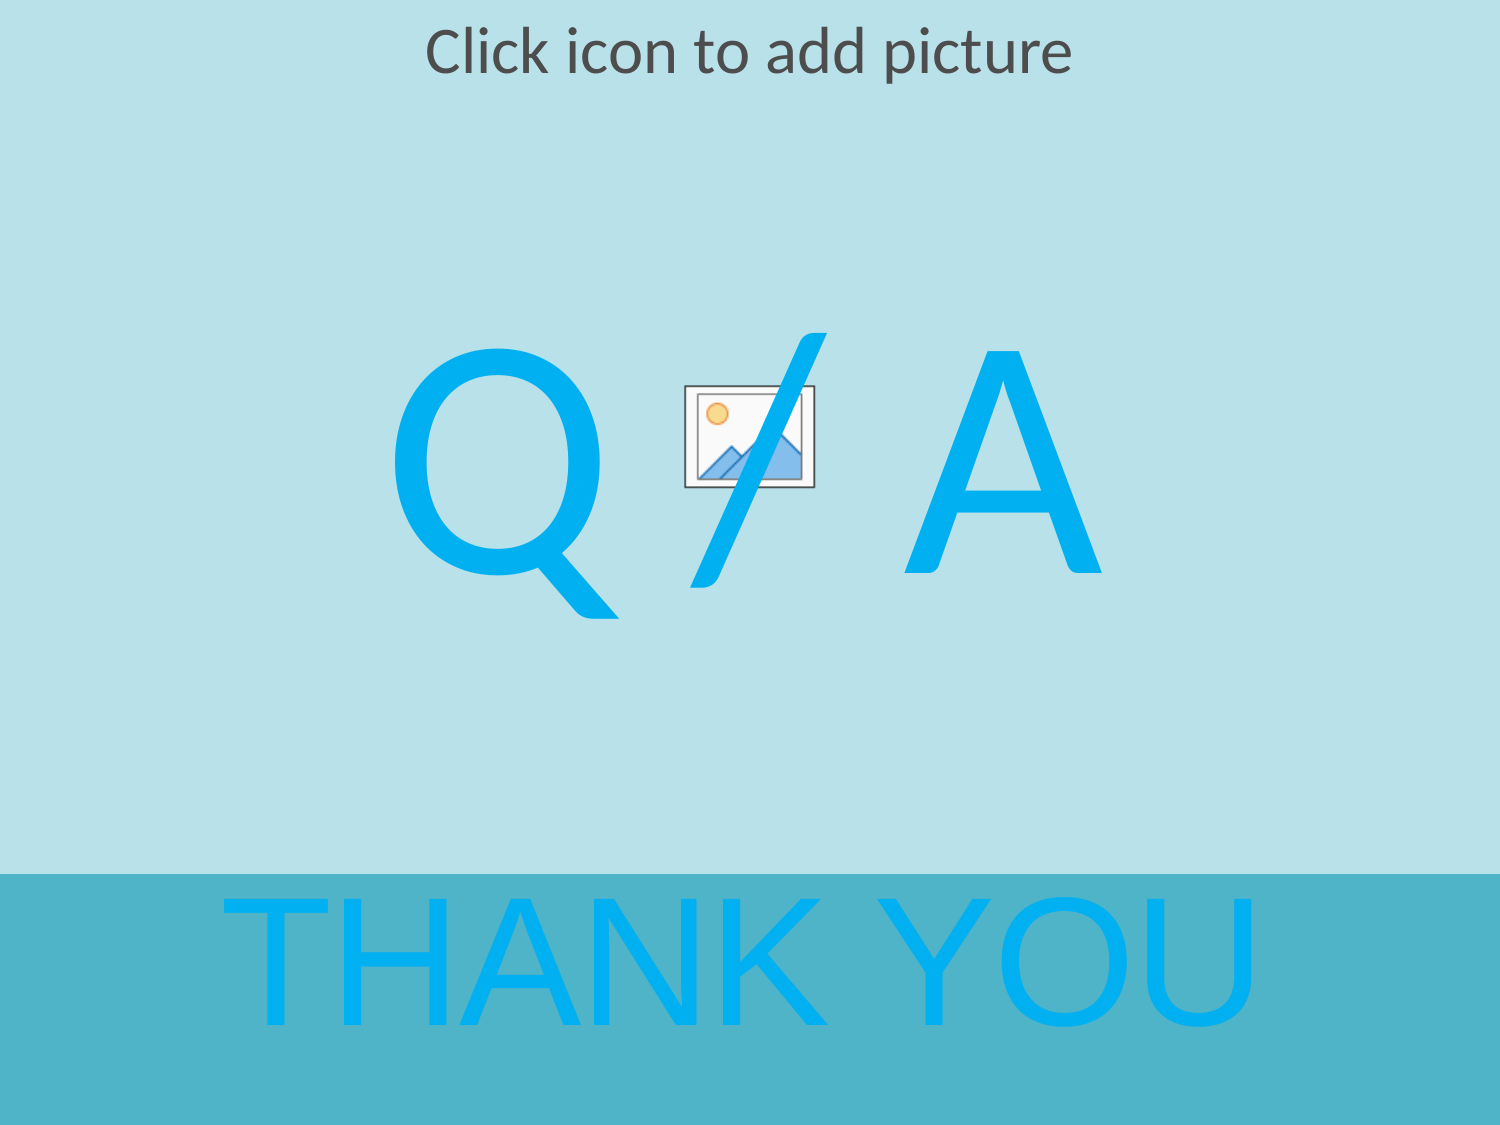

Q / A
36
# THANK YOU